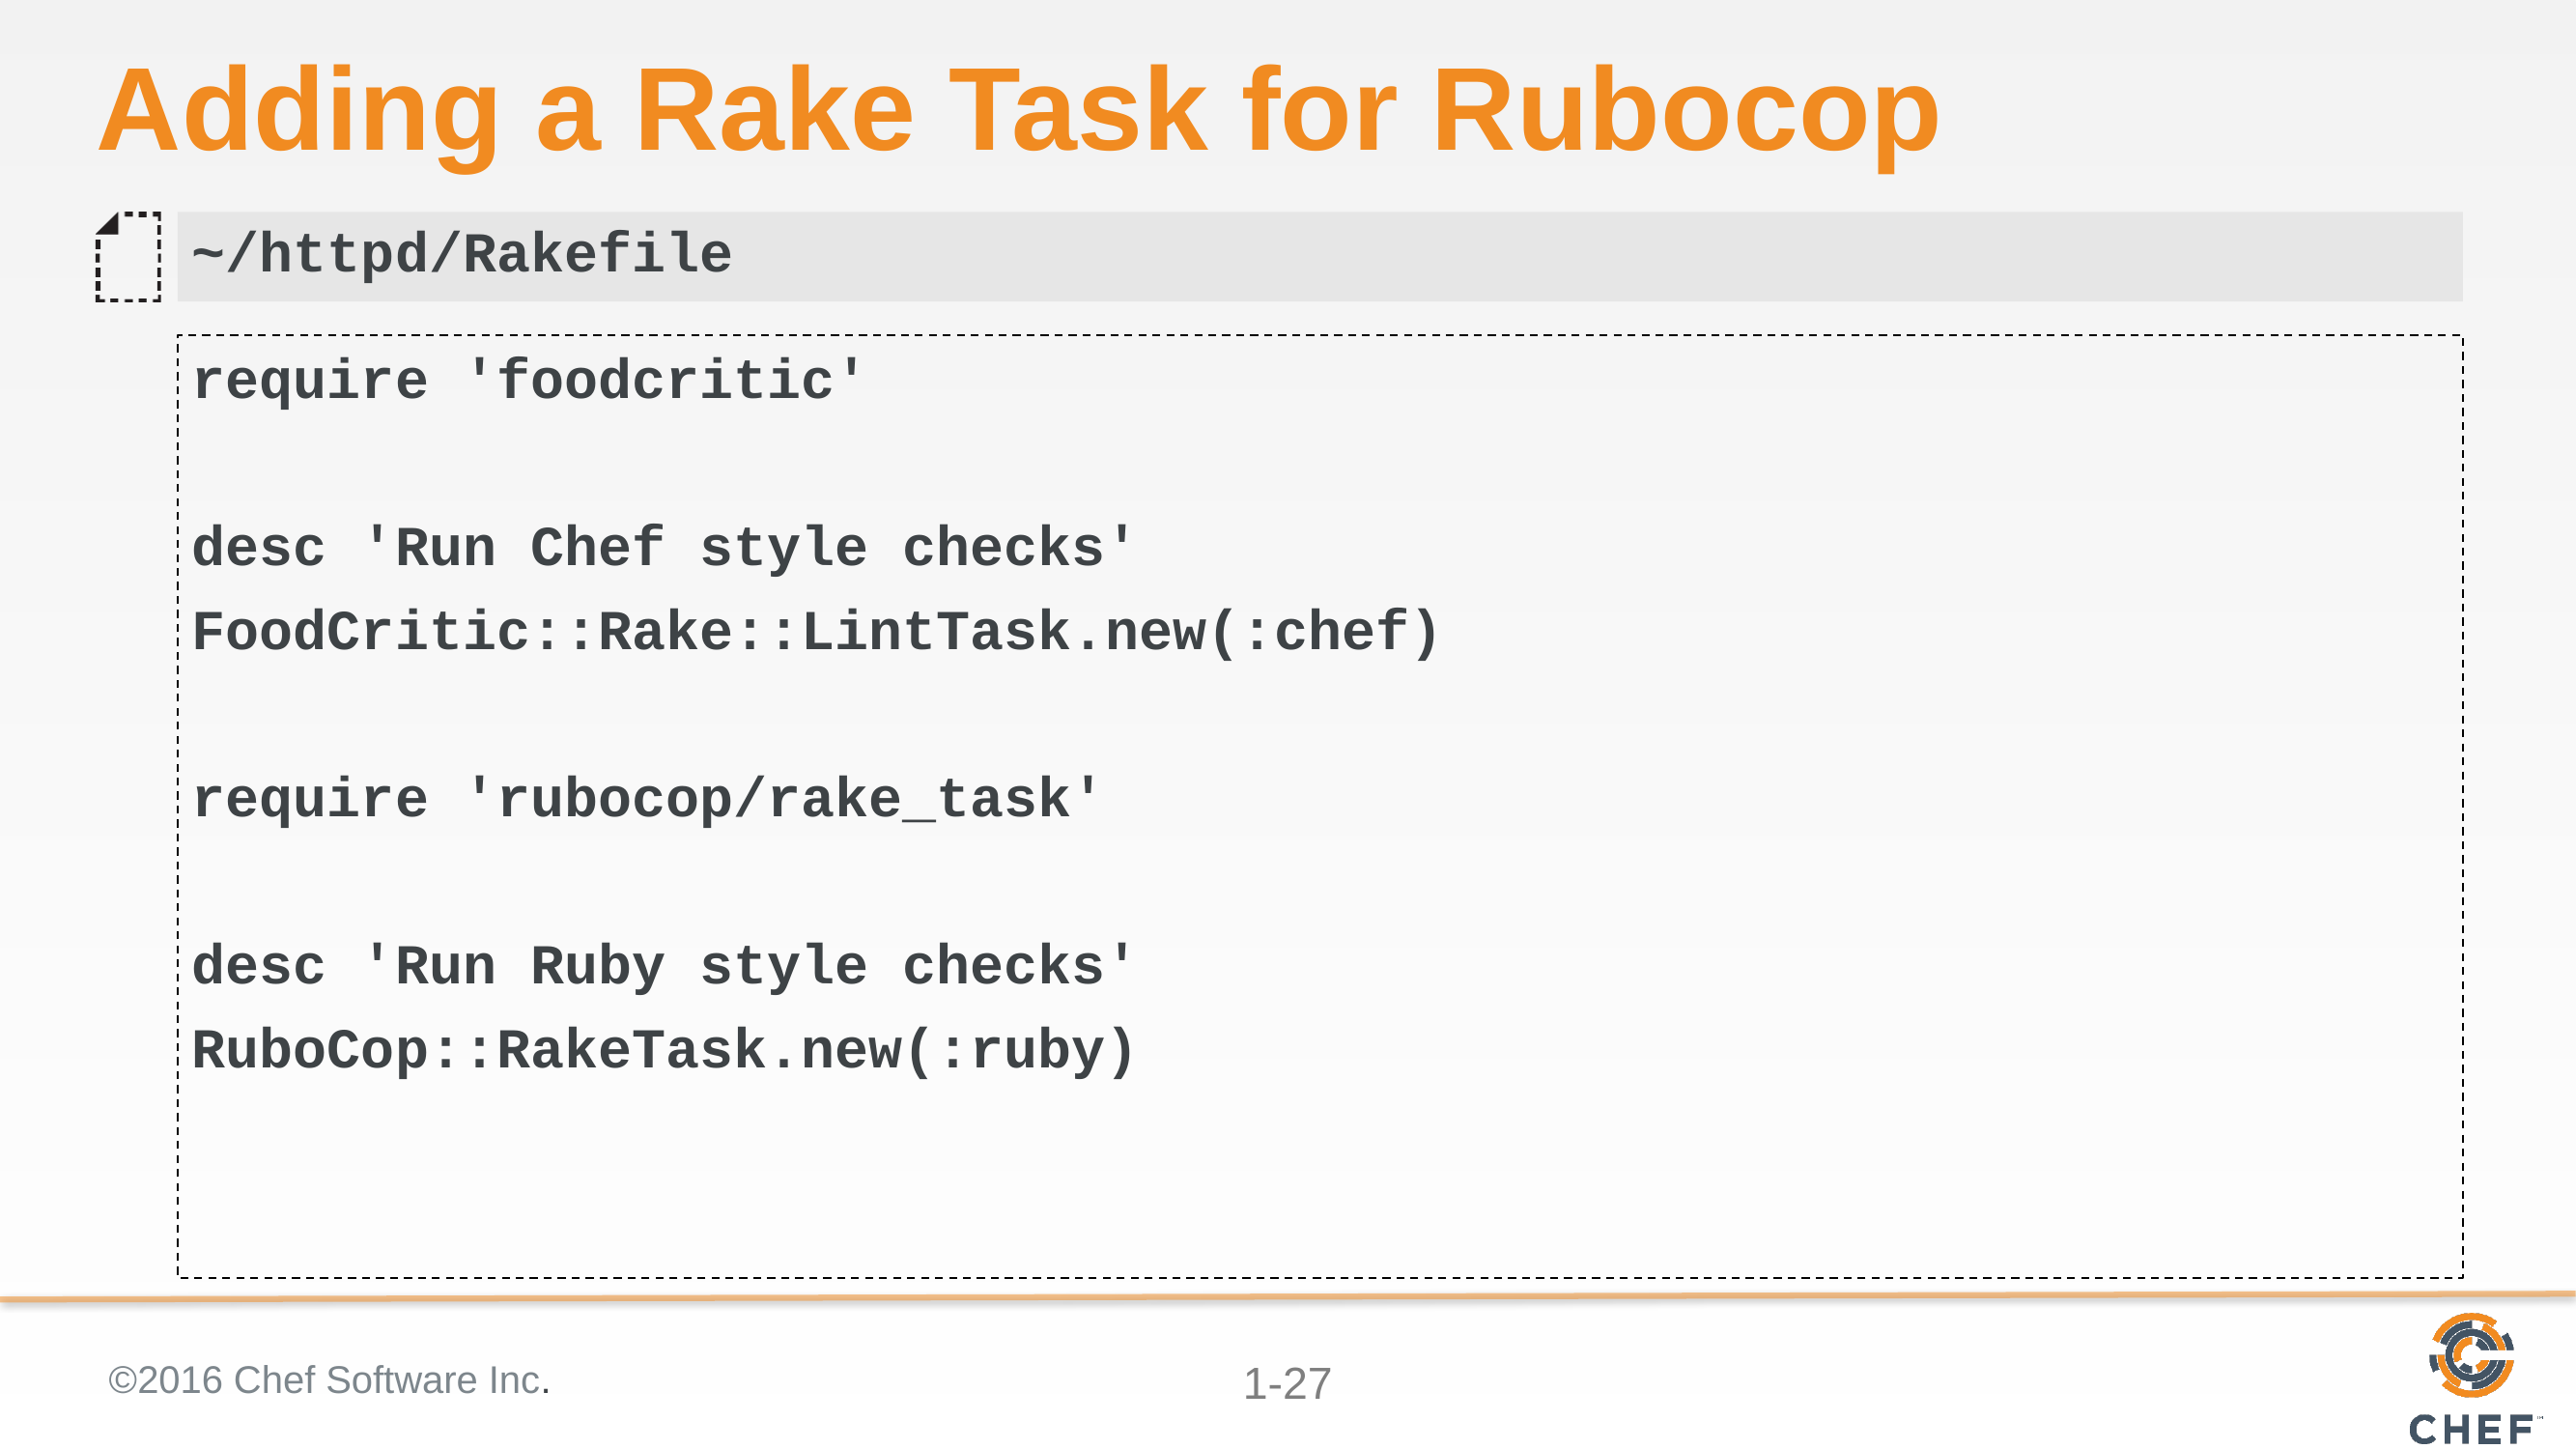

# Adding a Rake Task for Rubocop
~/httpd/Rakefile
require 'foodcritic'

desc 'Run Chef style checks'
FoodCritic::Rake::LintTask.new(:chef)

require 'rubocop/rake_task'

desc 'Run Ruby style checks'
RuboCop::RakeTask.new(:ruby)